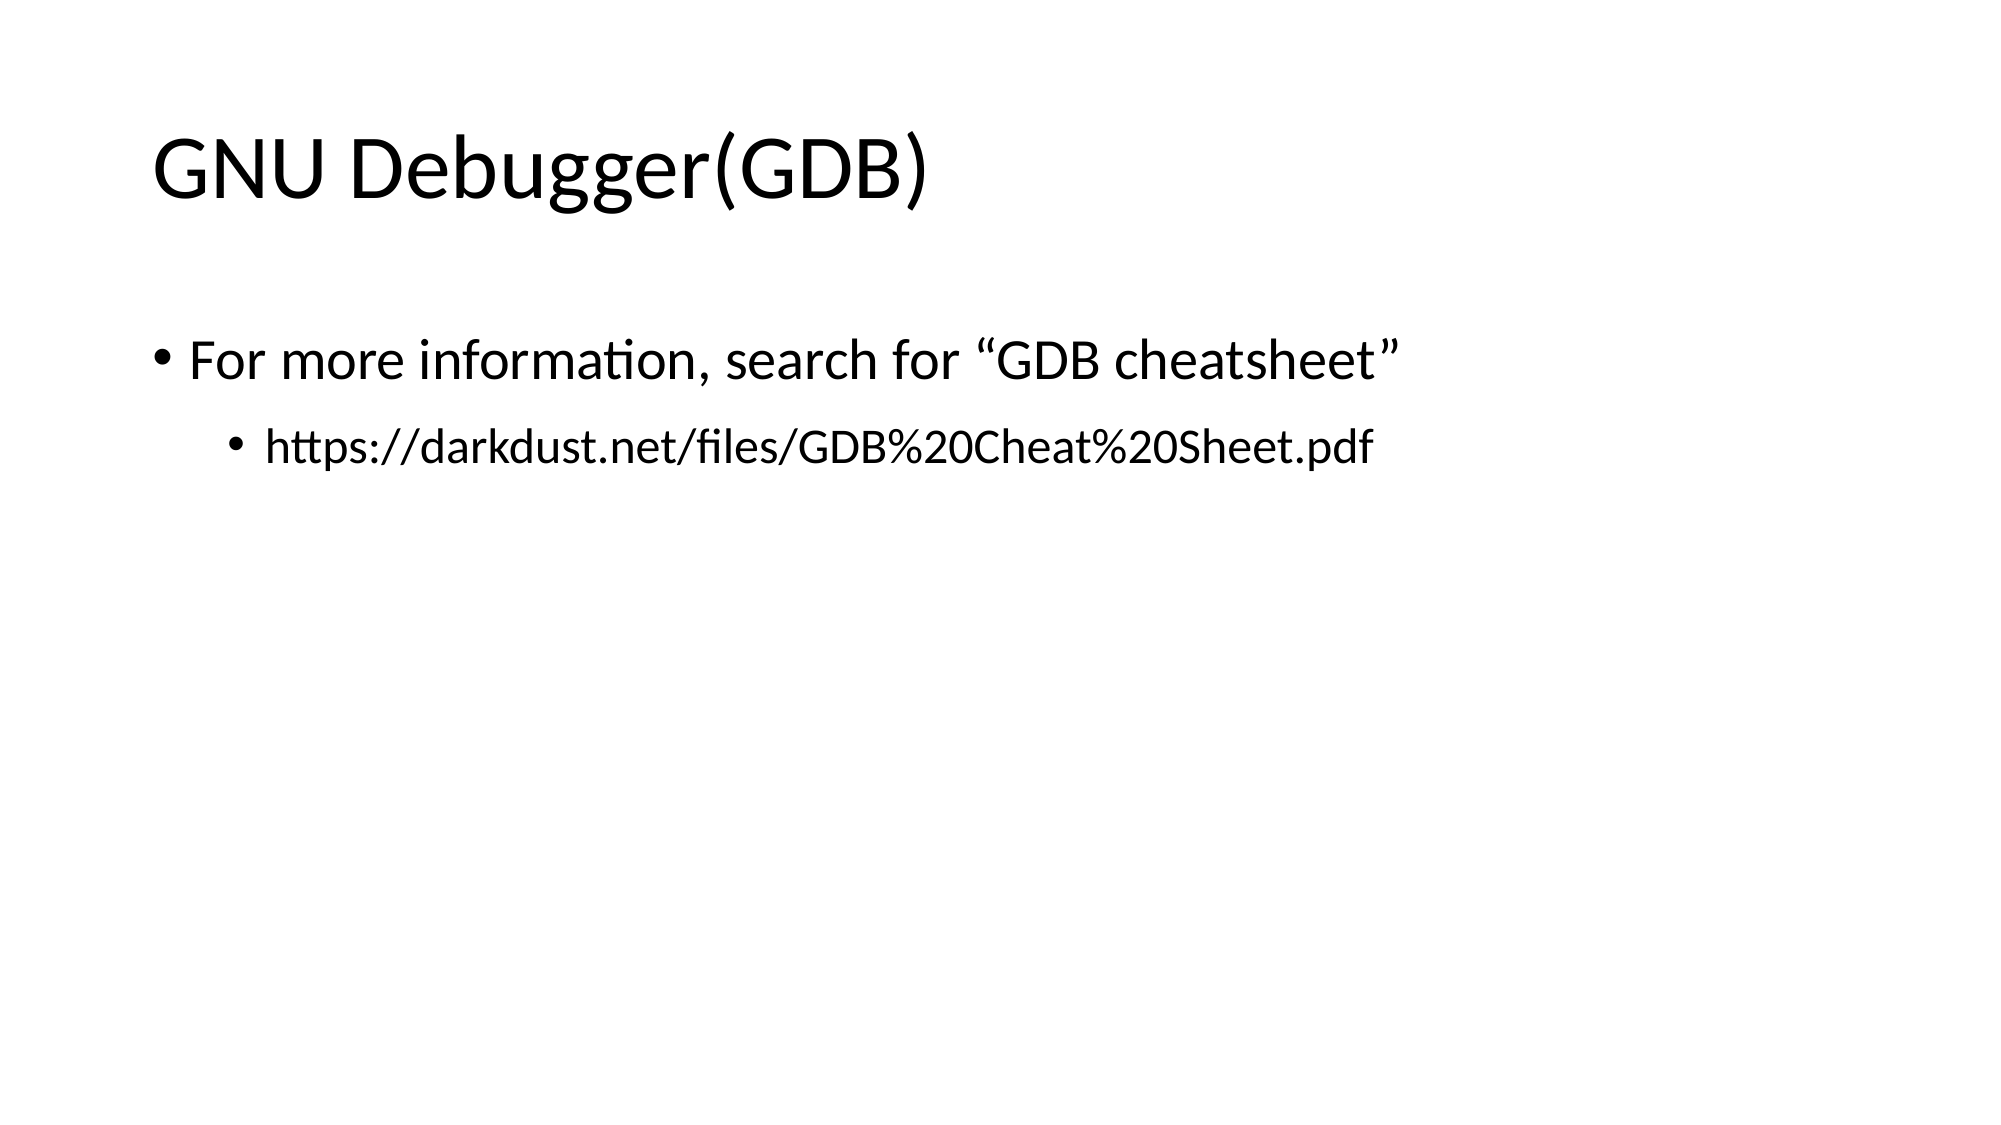

# GNU Debugger(GDB)
For more information, search for “GDB cheatsheet”
https://darkdust.net/files/GDB%20Cheat%20Sheet.pdf